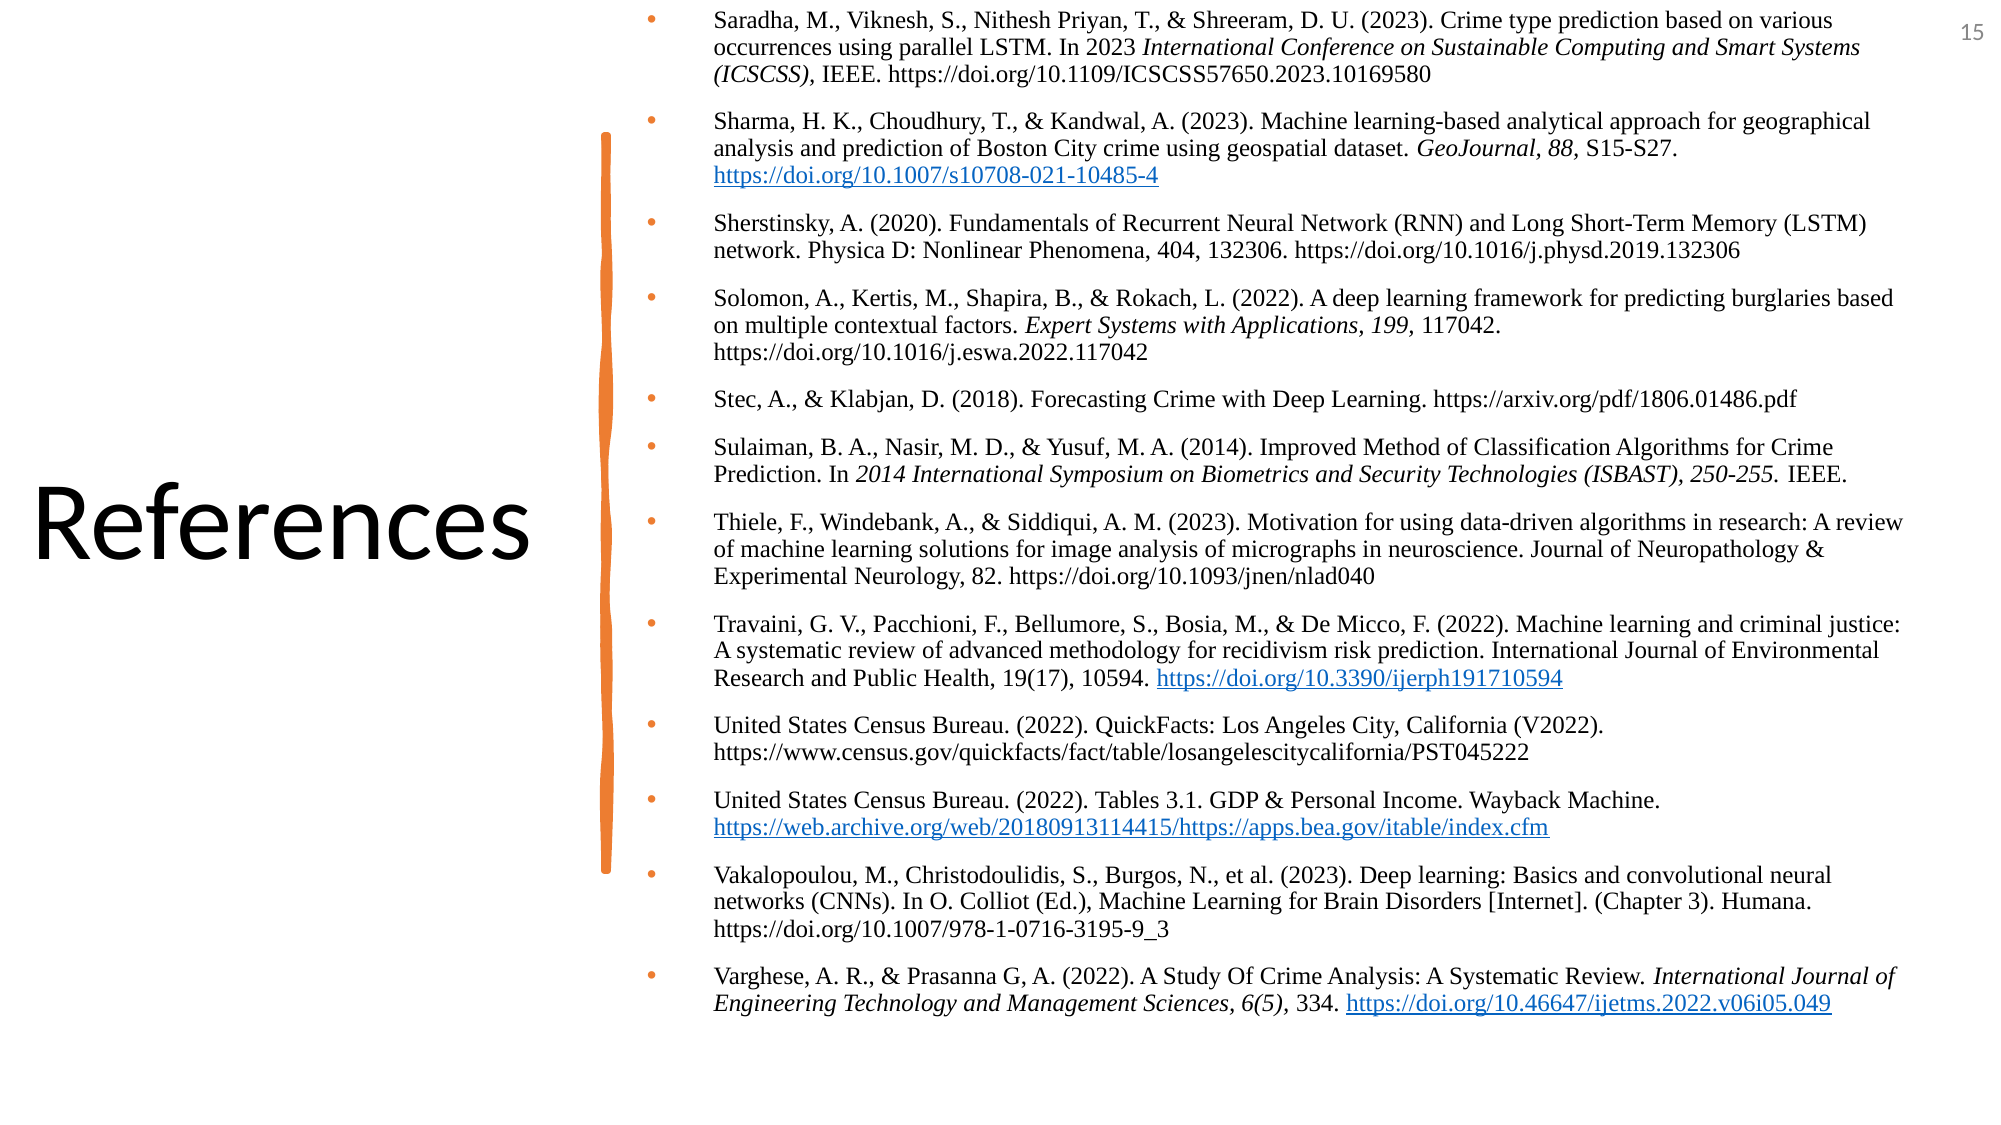

Saradha, M., Viknesh, S., Nithesh Priyan, T., & Shreeram, D. U. (2023). Crime type prediction based on various occurrences using parallel LSTM. In 2023 International Conference on Sustainable Computing and Smart Systems (ICSCSS), IEEE. https://doi.org/10.1109/ICSCSS57650.2023.10169580
Sharma, H. K., Choudhury, T., & Kandwal, A. (2023). Machine learning-based analytical approach for geographical analysis and prediction of Boston City crime using geospatial dataset. GeoJournal, 88, S15-S27. https://doi.org/10.1007/s10708-021-10485-4
Sherstinsky, A. (2020). Fundamentals of Recurrent Neural Network (RNN) and Long Short-Term Memory (LSTM) network. Physica D: Nonlinear Phenomena, 404, 132306. https://doi.org/10.1016/j.physd.2019.132306
Solomon, A., Kertis, M., Shapira, B., & Rokach, L. (2022). A deep learning framework for predicting burglaries based on multiple contextual factors. Expert Systems with Applications, 199, 117042. https://doi.org/10.1016/j.eswa.2022.117042
Stec, A., & Klabjan, D. (2018). Forecasting Crime with Deep Learning. https://arxiv.org/pdf/1806.01486.pdf
Sulaiman, B. A., Nasir, M. D., & Yusuf, M. A. (2014). Improved Method of Classification Algorithms for Crime Prediction. In 2014 International Symposium on Biometrics and Security Technologies (ISBAST), 250-255. IEEE.
Thiele, F., Windebank, A., & Siddiqui, A. M. (2023). Motivation for using data-driven algorithms in research: A review of machine learning solutions for image analysis of micrographs in neuroscience. Journal of Neuropathology & Experimental Neurology, 82. https://doi.org/10.1093/jnen/nlad040
Travaini, G. V., Pacchioni, F., Bellumore, S., Bosia, M., & De Micco, F. (2022). Machine learning and criminal justice: A systematic review of advanced methodology for recidivism risk prediction. International Journal of Environmental Research and Public Health, 19(17), 10594. https://doi.org/10.3390/ijerph191710594
United States Census Bureau. (2022). QuickFacts: Los Angeles City, California (V2022).  https://www.census.gov/quickfacts/fact/table/losangelescitycalifornia/PST045222
United States Census Bureau. (2022). Tables 3.1. GDP & Personal Income. Wayback Machine. https://web.archive.org/web/20180913114415/https://apps.bea.gov/itable/index.cfm
Vakalopoulou, M., Christodoulidis, S., Burgos, N., et al. (2023). Deep learning: Basics and convolutional neural networks (CNNs). In O. Colliot (Ed.), Machine Learning for Brain Disorders [Internet]. (Chapter 3). Humana. https://doi.org/10.1007/978-1-0716-3195-9_3
Varghese, A. R., & Prasanna G, A. (2022). A Study Of Crime Analysis: A Systematic Review. International Journal of Engineering Technology and Management Sciences, 6(5), 334. https://doi.org/10.46647/ijetms.2022.v06i05.049
15
# References